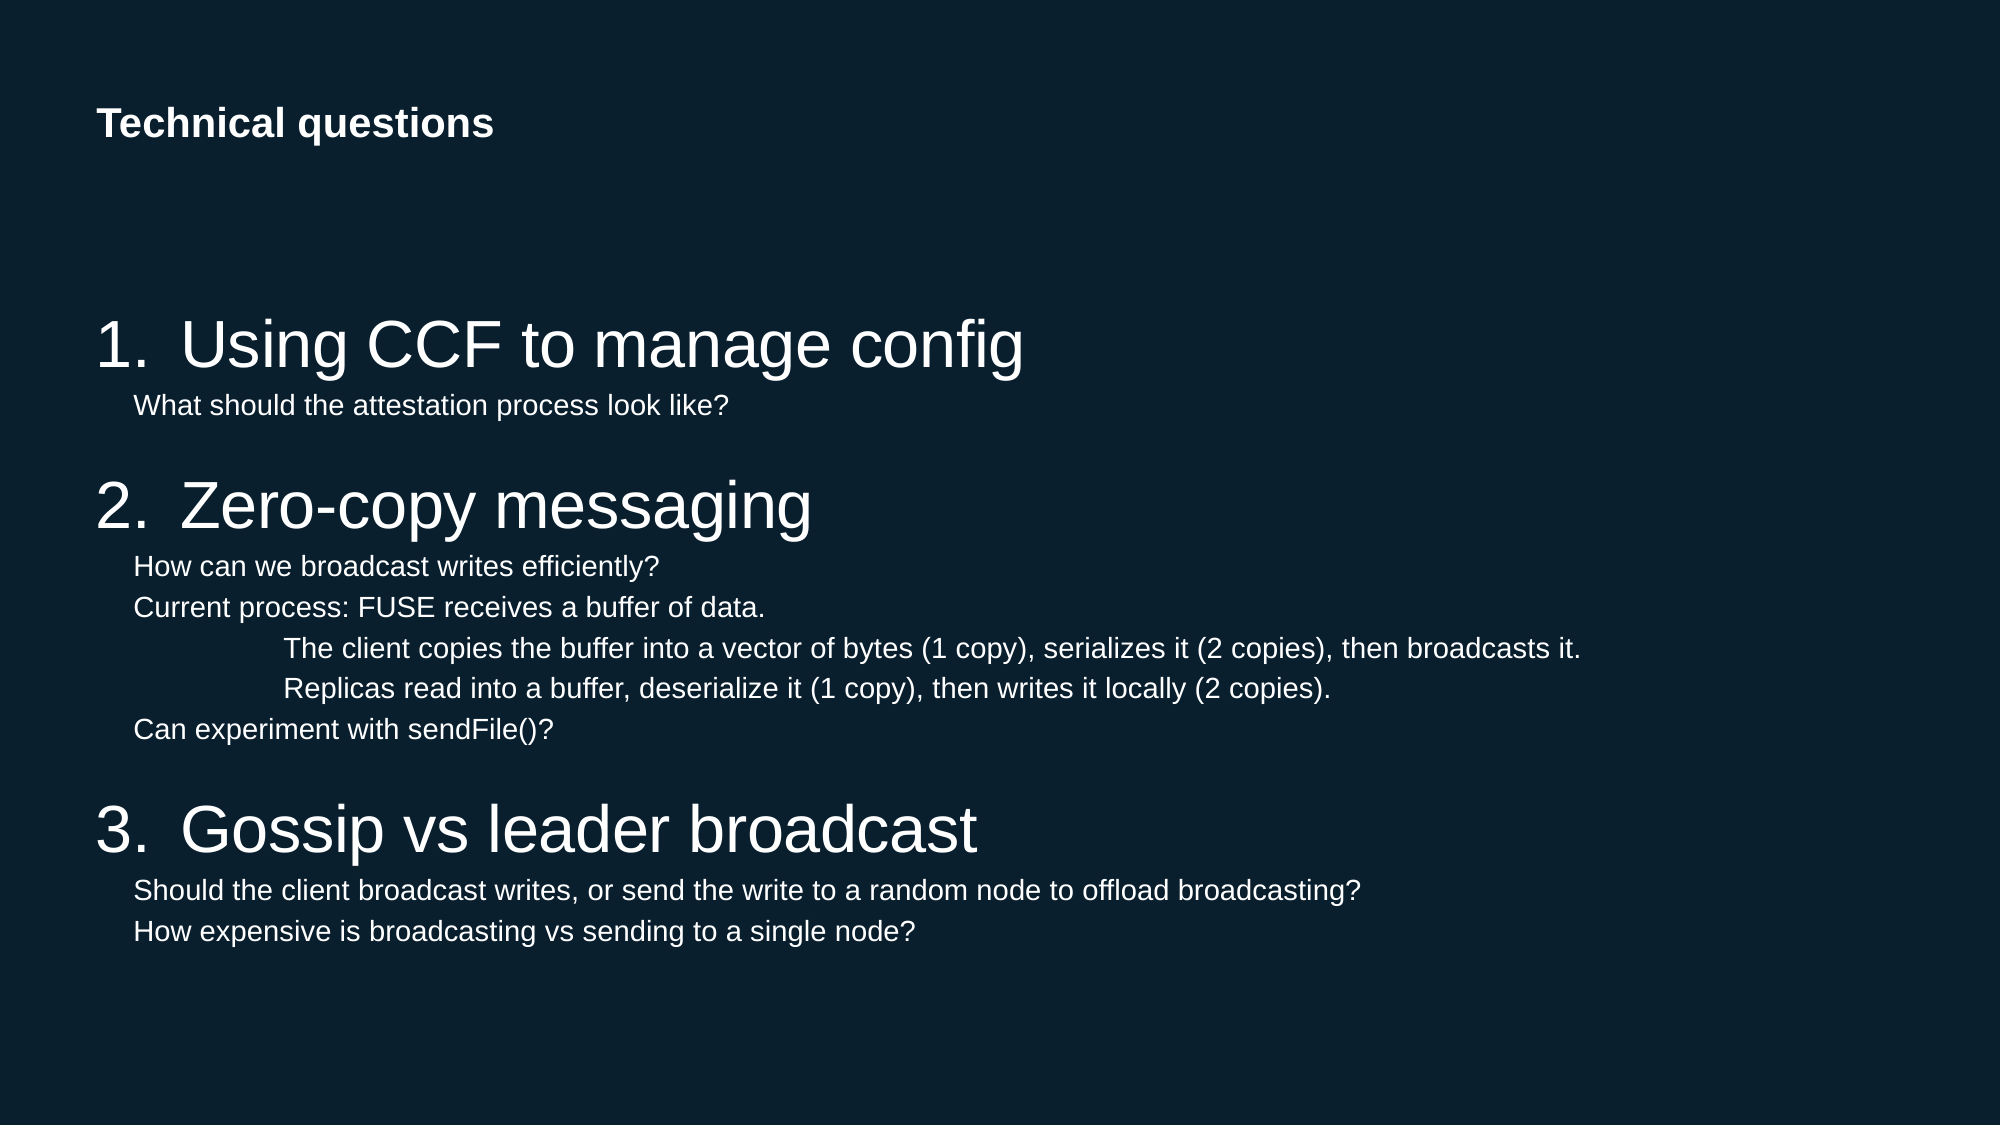

# Technical questions
Using CCF to manage config
What should the attestation process look like?
Zero-copy messaging
How can we broadcast writes efficiently?
Current process: FUSE receives a buffer of data.
	The client copies the buffer into a vector of bytes (1 copy), serializes it (2 copies), then broadcasts it.
	Replicas read into a buffer, deserialize it (1 copy), then writes it locally (2 copies).
Can experiment with sendFile()?
Gossip vs leader broadcast
Should the client broadcast writes, or send the write to a random node to offload broadcasting?
How expensive is broadcasting vs sending to a single node?